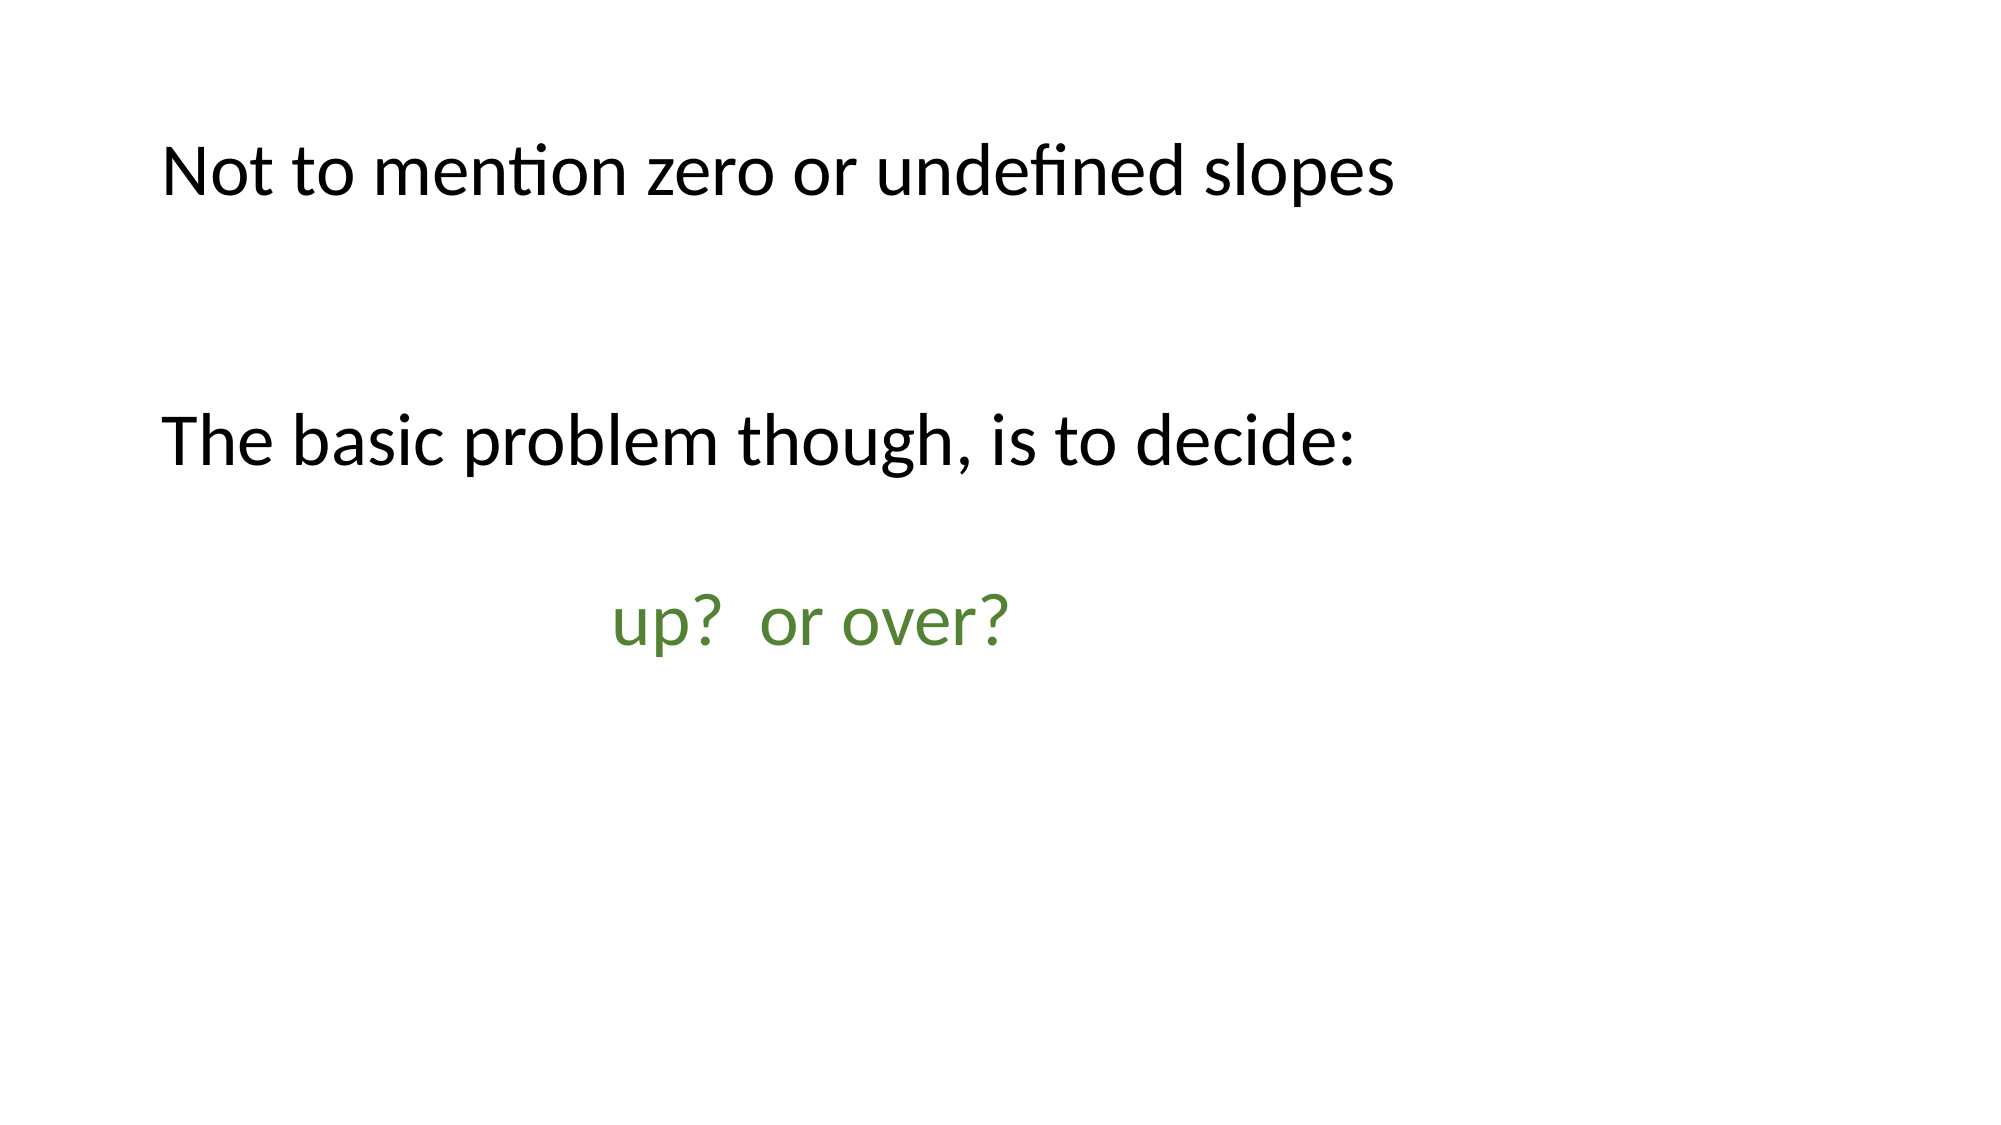

Not to mention zero or undefined slopes

The basic problem though, is to decide:

			up?  or over?